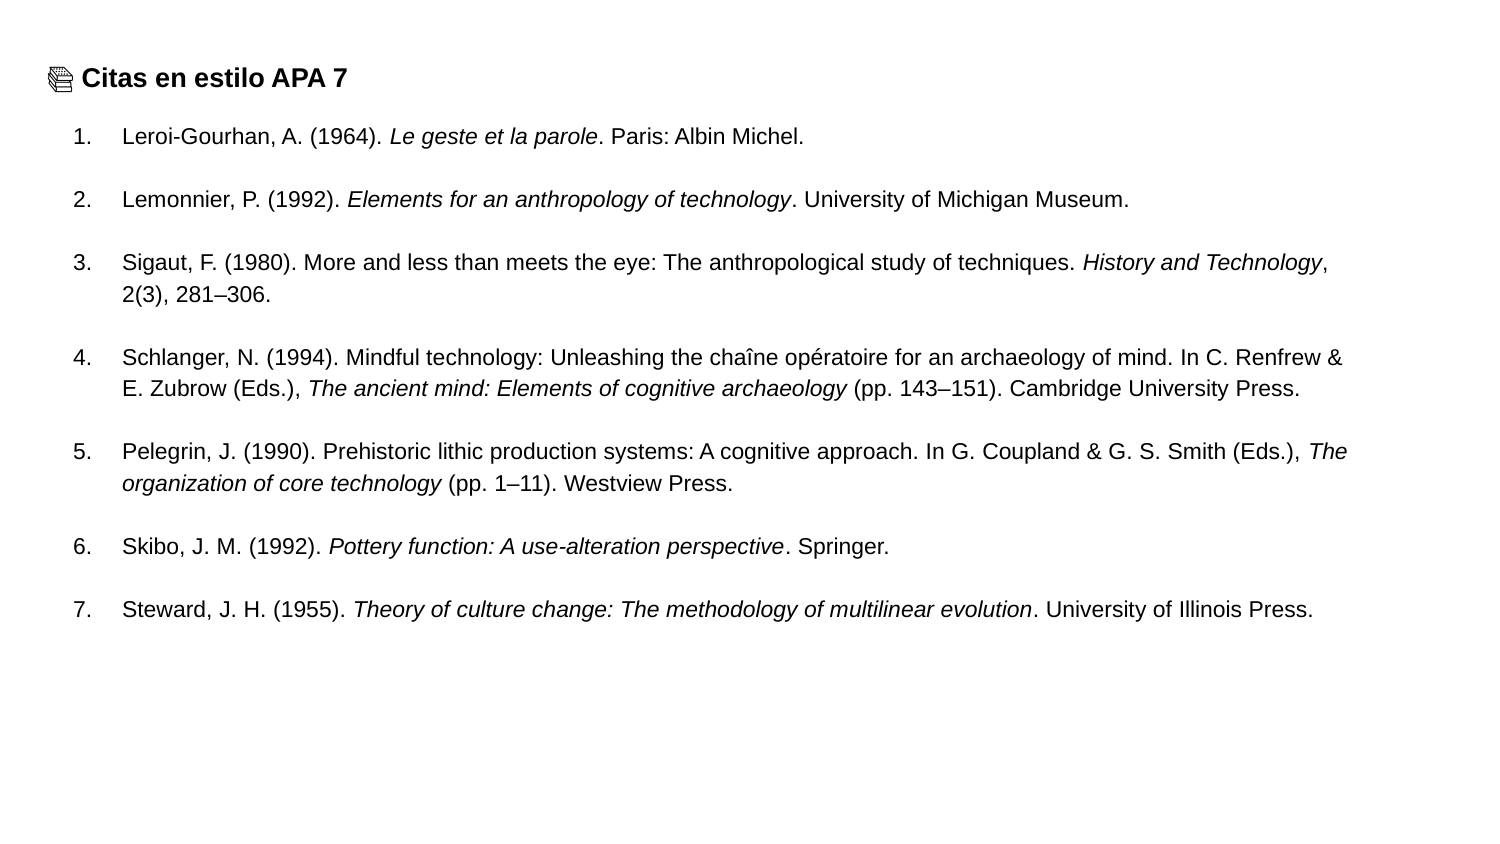

📚 Citas en estilo APA 7
Leroi-Gourhan, A. (1964). Le geste et la parole. Paris: Albin Michel.
Lemonnier, P. (1992). Elements for an anthropology of technology. University of Michigan Museum.
Sigaut, F. (1980). More and less than meets the eye: The anthropological study of techniques. History and Technology, 2(3), 281–306.
Schlanger, N. (1994). Mindful technology: Unleashing the chaîne opératoire for an archaeology of mind. In C. Renfrew & E. Zubrow (Eds.), The ancient mind: Elements of cognitive archaeology (pp. 143–151). Cambridge University Press.
Pelegrin, J. (1990). Prehistoric lithic production systems: A cognitive approach. In G. Coupland & G. S. Smith (Eds.), The organization of core technology (pp. 1–11). Westview Press.
Skibo, J. M. (1992). Pottery function: A use-alteration perspective. Springer.
Steward, J. H. (1955). Theory of culture change: The methodology of multilinear evolution. University of Illinois Press.